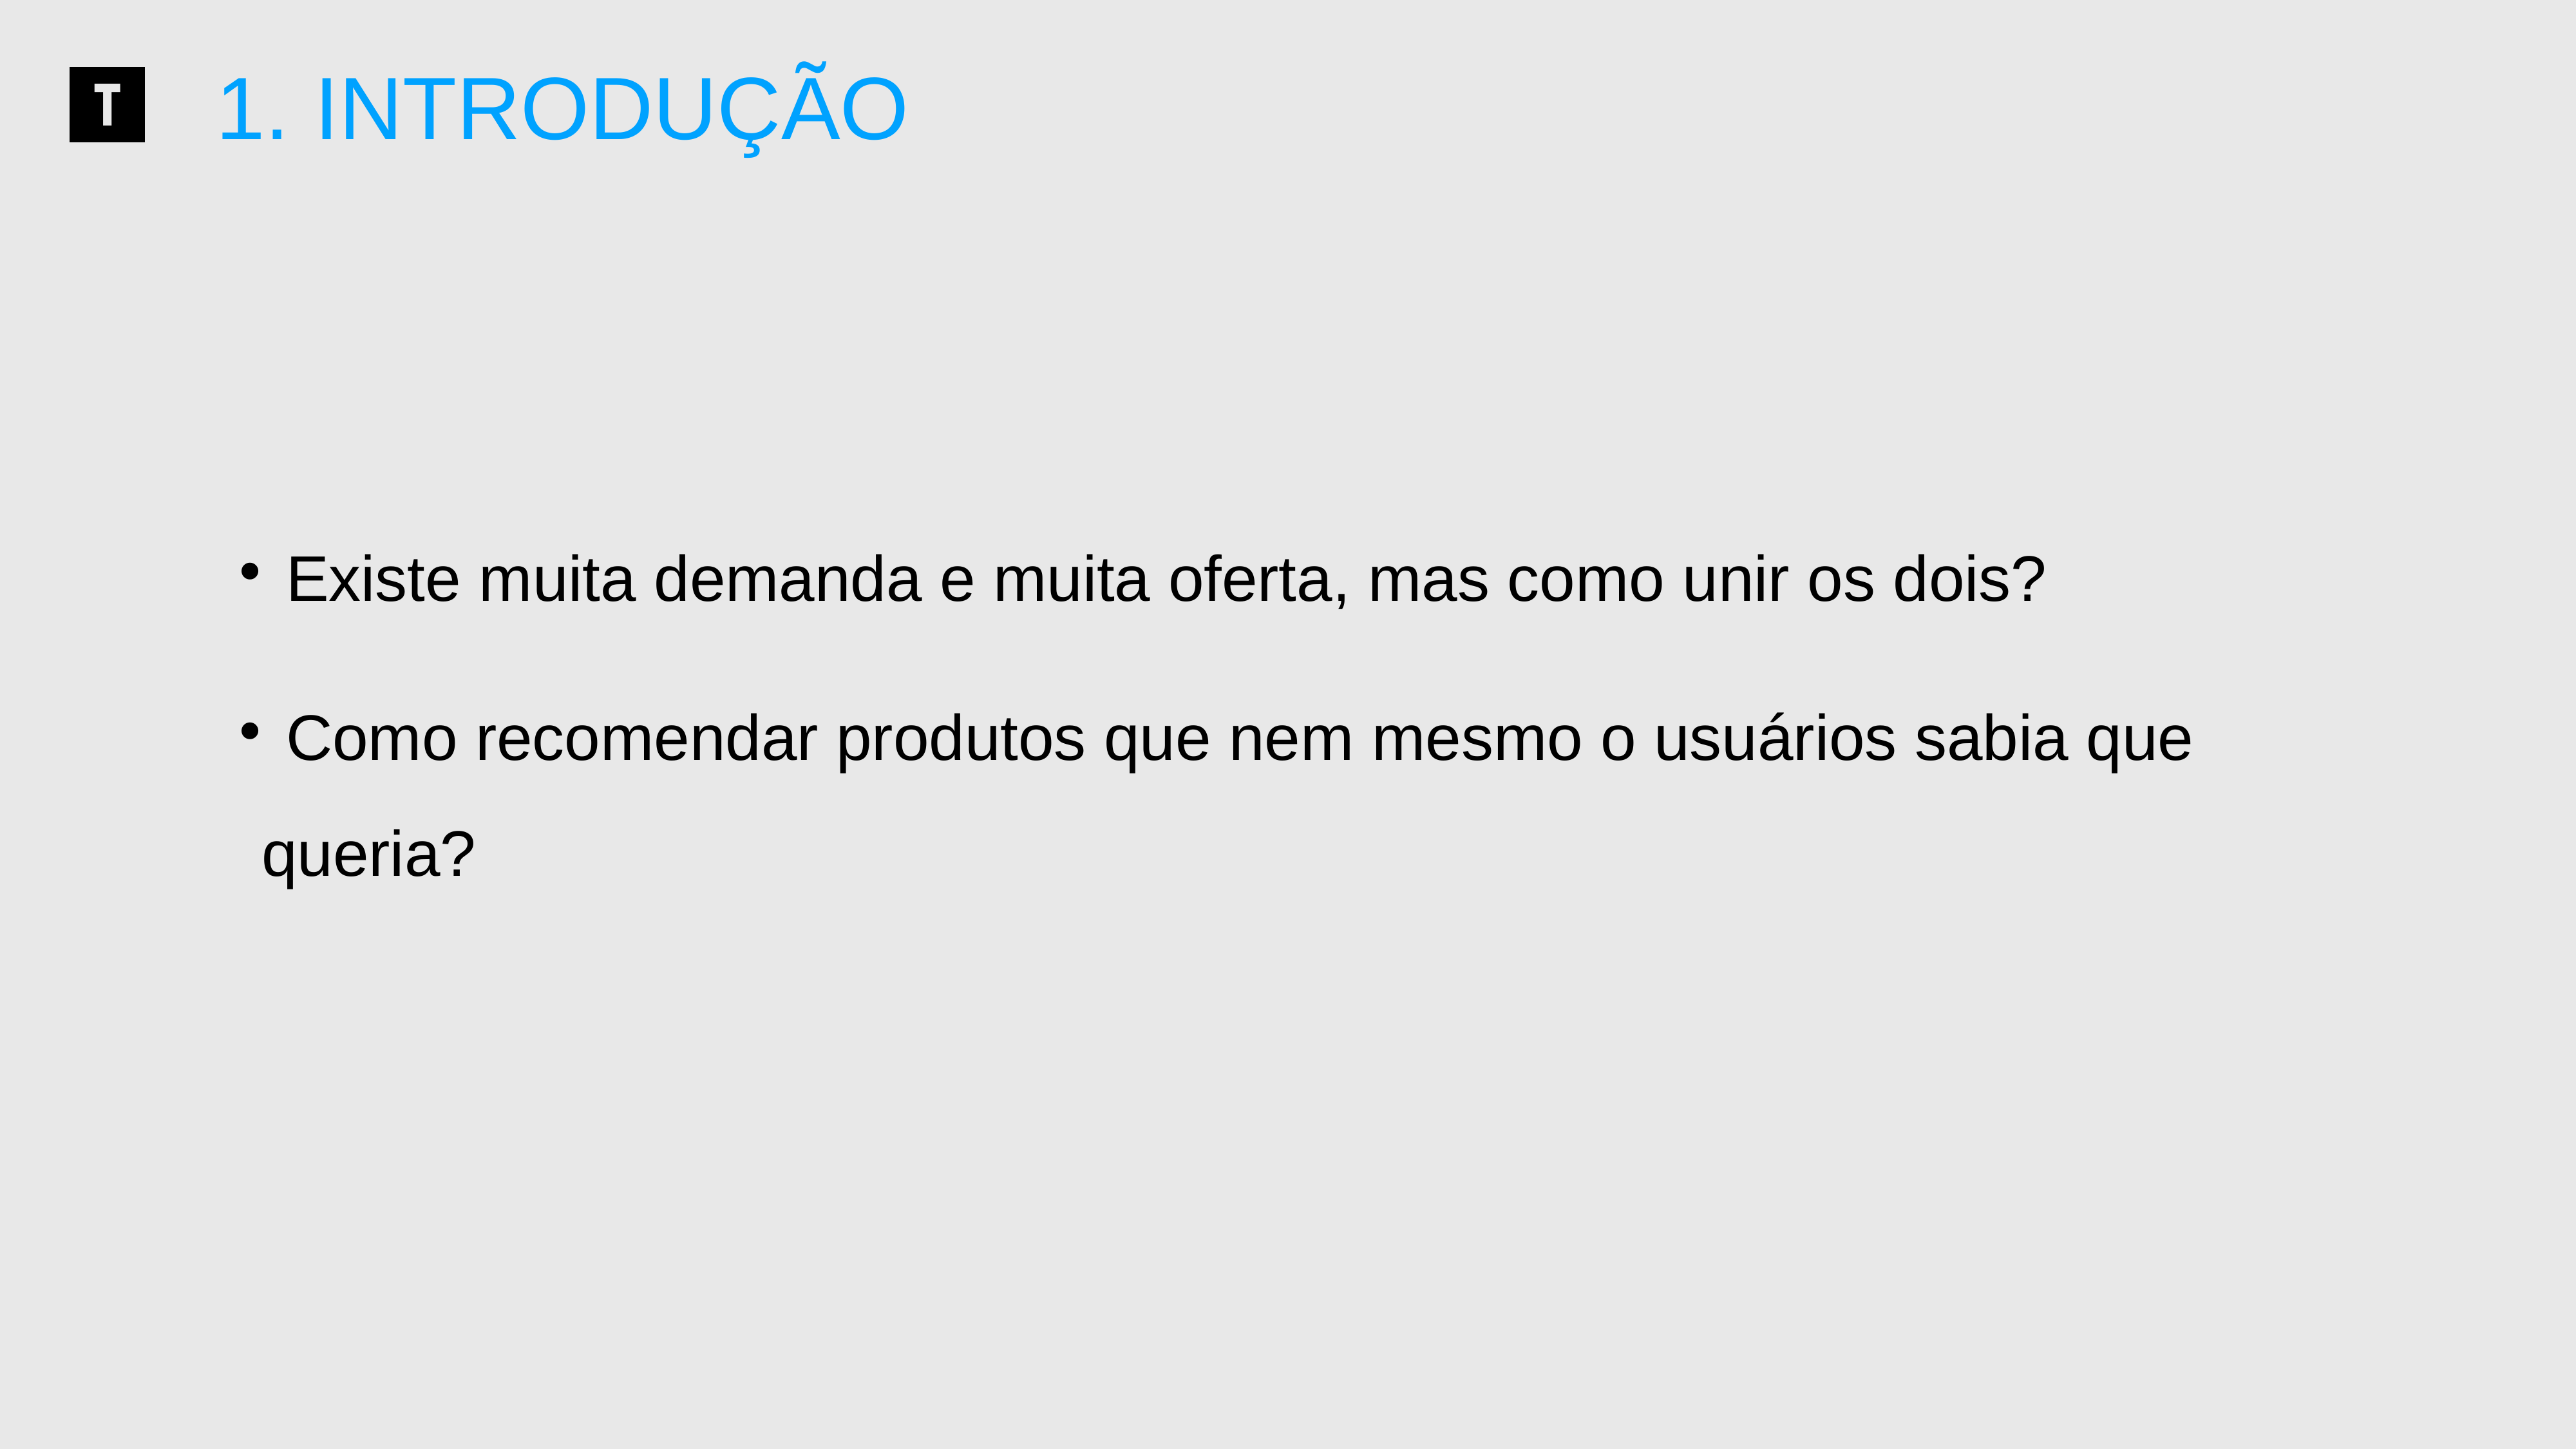

1. INTRODUÇÃO

 Existe muita demanda e muita oferta, mas como unir os dois?

 Como recomendar produtos que nem mesmo o usuários sabia que queria?